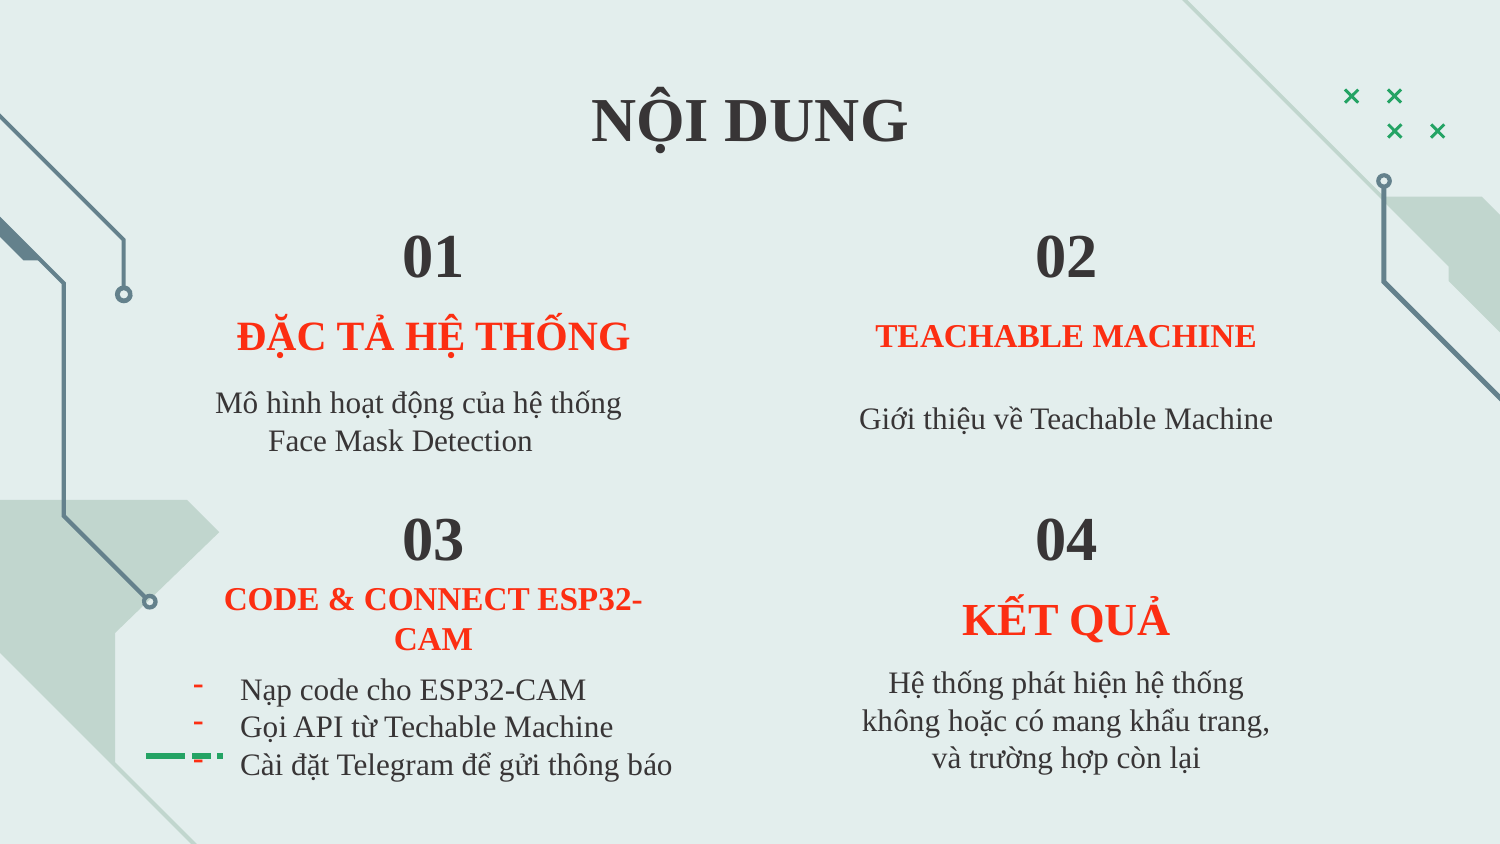

NỘI DUNG
# 01
02
ĐẶC TẢ HỆ THỐNG
TEACHABLE MACHINE
Giới thiệu về Teachable Machine
Mô hình hoạt động của hệ thống Face Mask Detection
03
04
CODE & CONNECT ESP32-CAM
KẾT QUẢ
Hệ thống phát hiện hệ thống không hoặc có mang khẩu trang, và trường hợp còn lại
Nạp code cho ESP32-CAM
Gọi API từ Techable Machine
Cài đặt Telegram để gửi thông báo